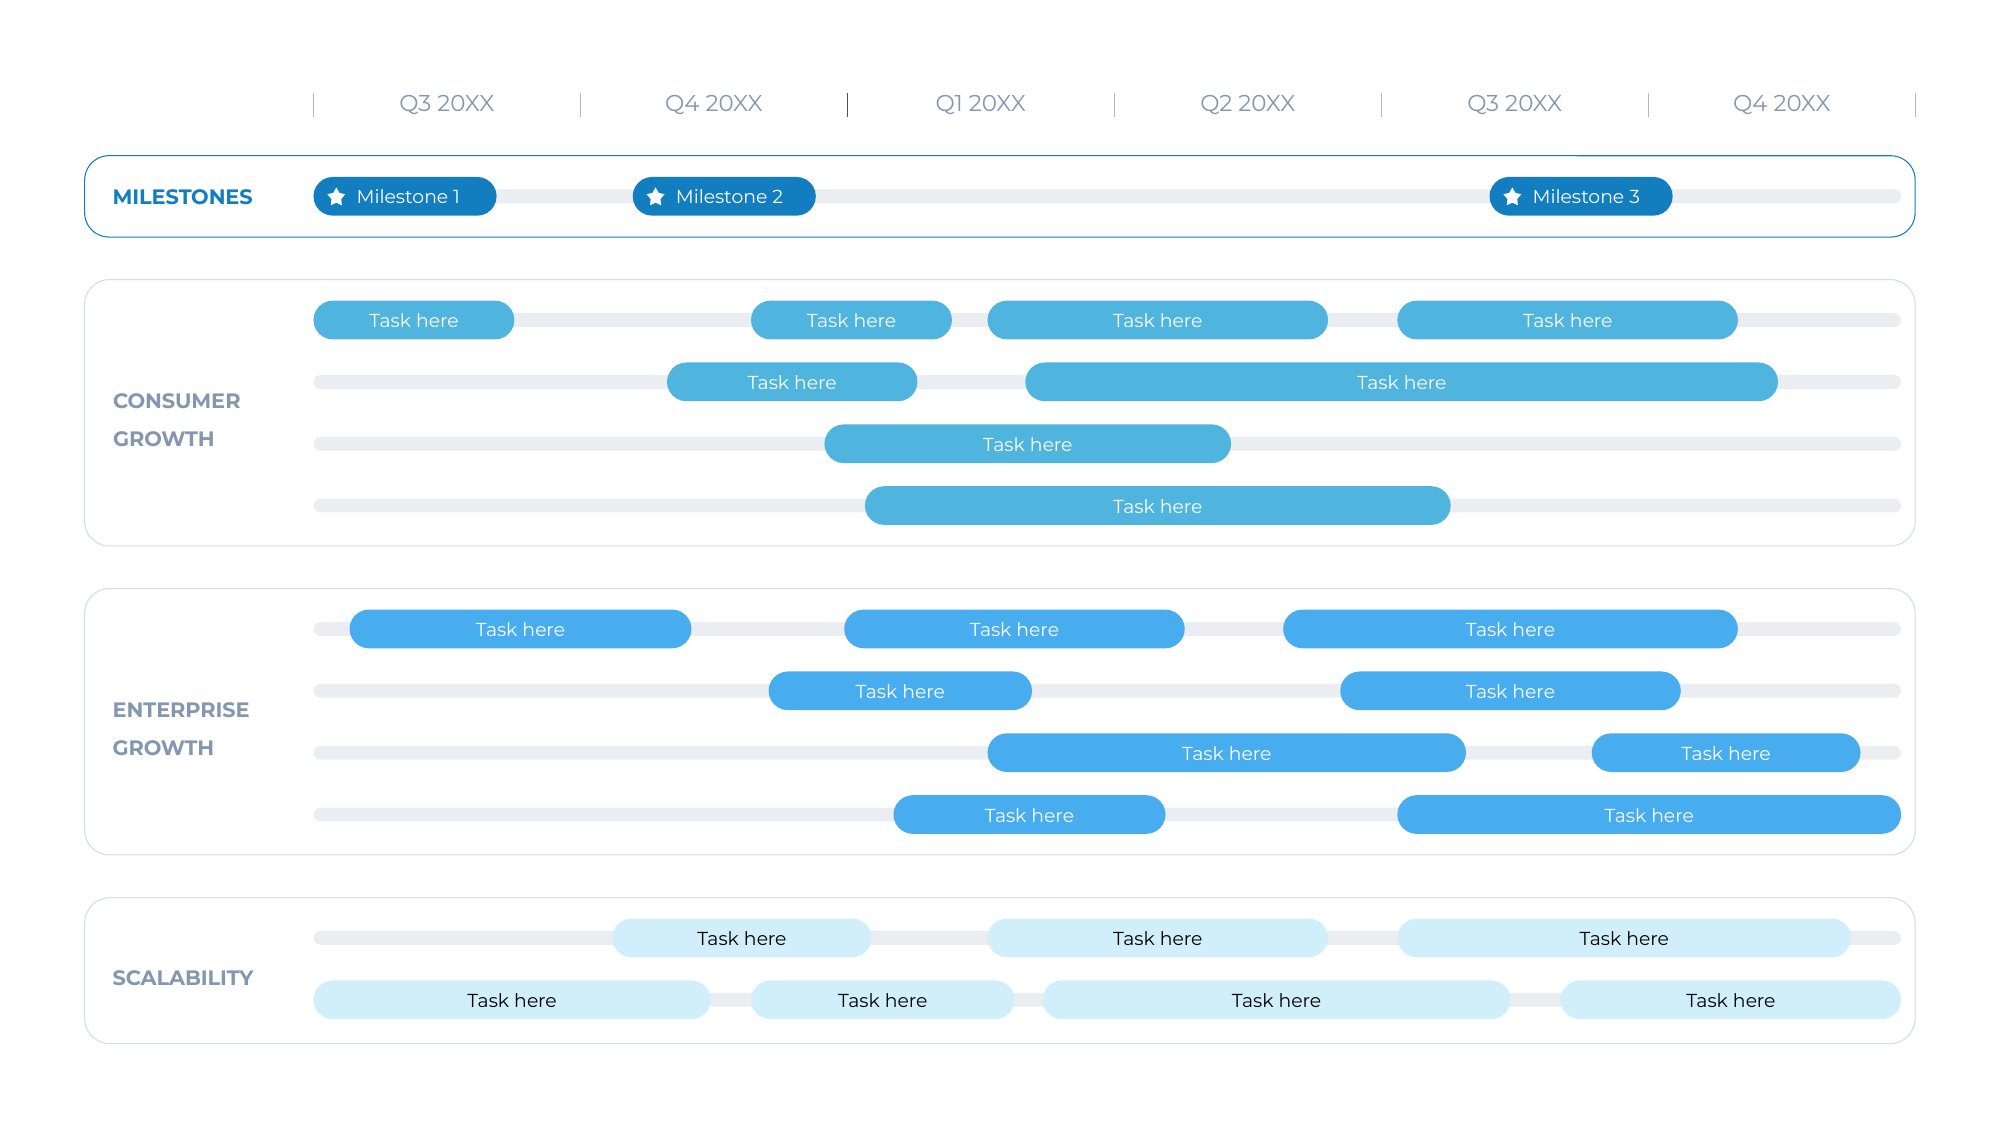

Q3 20XX
Q4 20XX
Q1 20XX
Q2 20XX
Q3 20XX
Q4 20XX

MILESTONES
Milestone 1

Milestone 2

Milestone 3

Task here
Task here
Task here
Task here

Task here
Task here
CONSUMER
GROWTH
Task here
Task here

Task here
Task here
Task here

Task here
Task here
ENTERPRISE
GROWTH
Task here
Task here
Task here
Task here

Task here
Task here
Task here

SCALABILITY
Task here
Task here
Task here
Task here